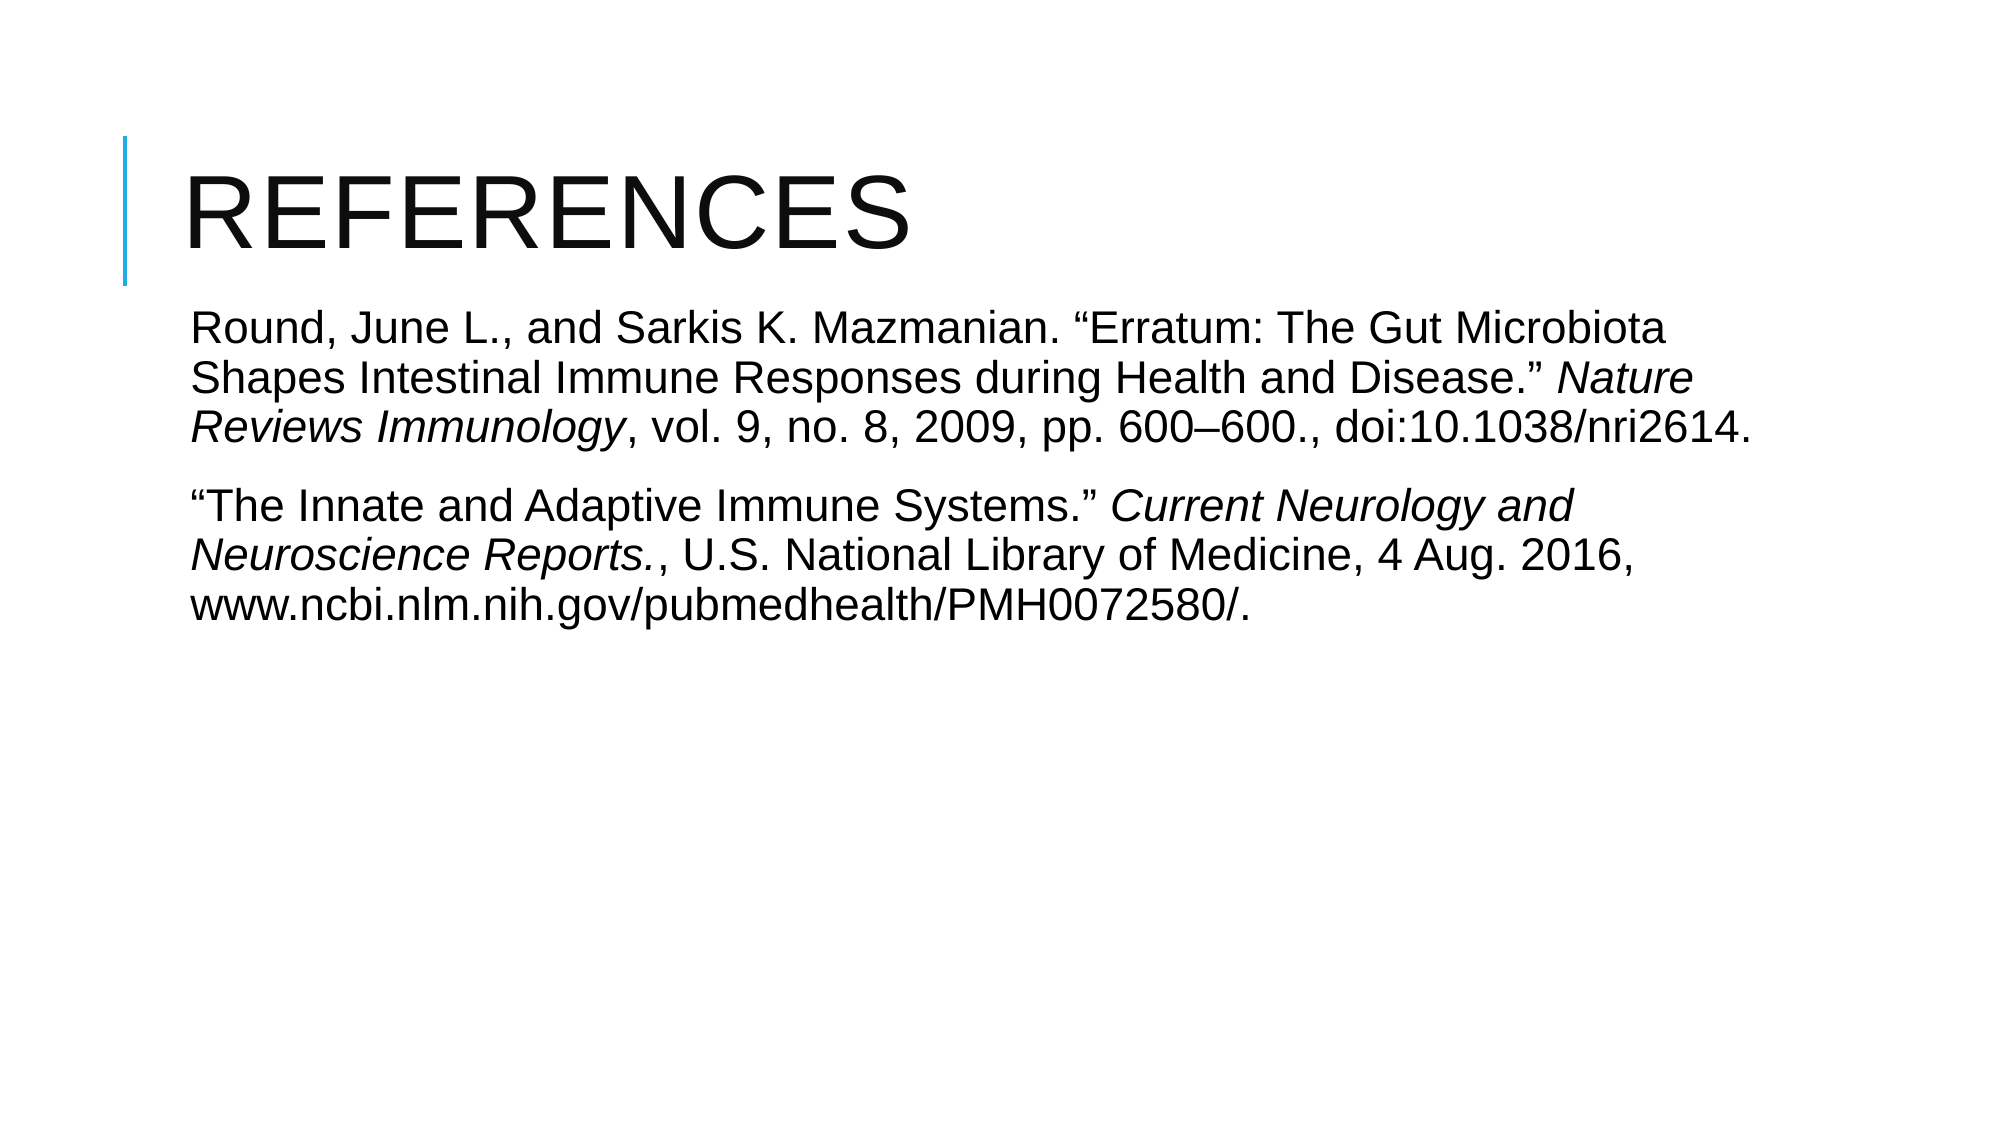

# References
Round, June L., and Sarkis K. Mazmanian. “Erratum: The Gut Microbiota Shapes Intestinal Immune Responses during Health and Disease.” Nature Reviews Immunology, vol. 9, no. 8, 2009, pp. 600–600., doi:10.1038/nri2614.
“The Innate and Adaptive Immune Systems.” Current Neurology and Neuroscience Reports., U.S. National Library of Medicine, 4 Aug. 2016, www.ncbi.nlm.nih.gov/pubmedhealth/PMH0072580/.